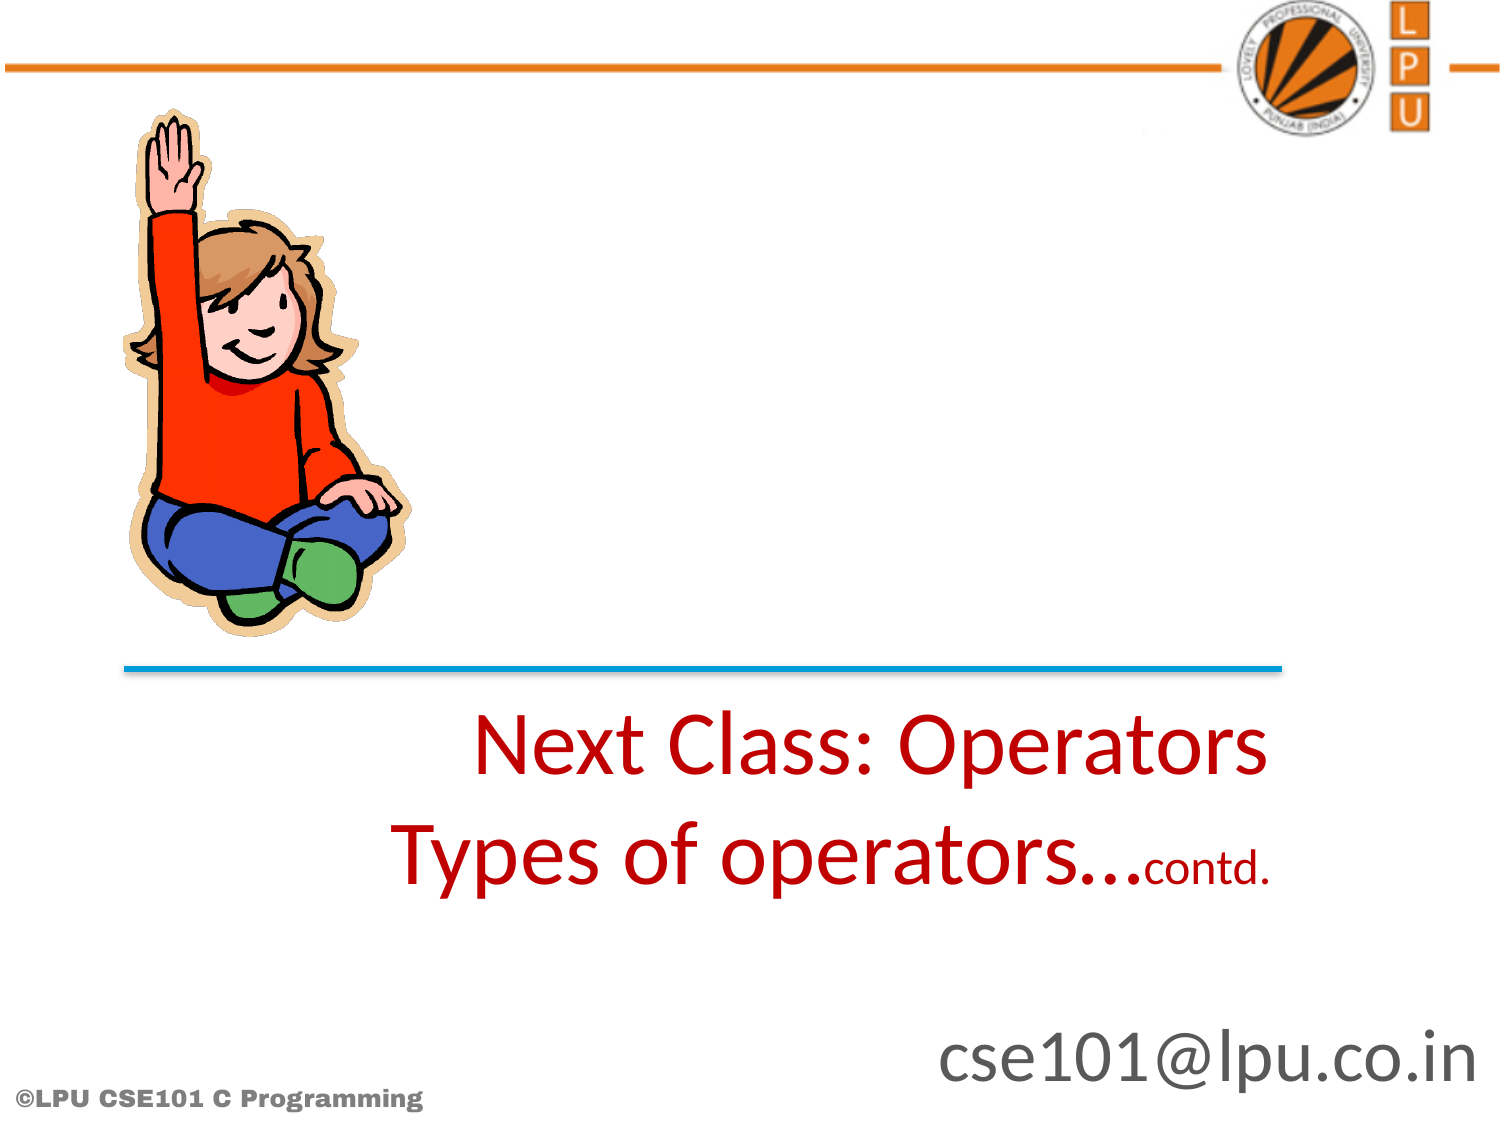

# Next Class: Operators Types of operators…contd.